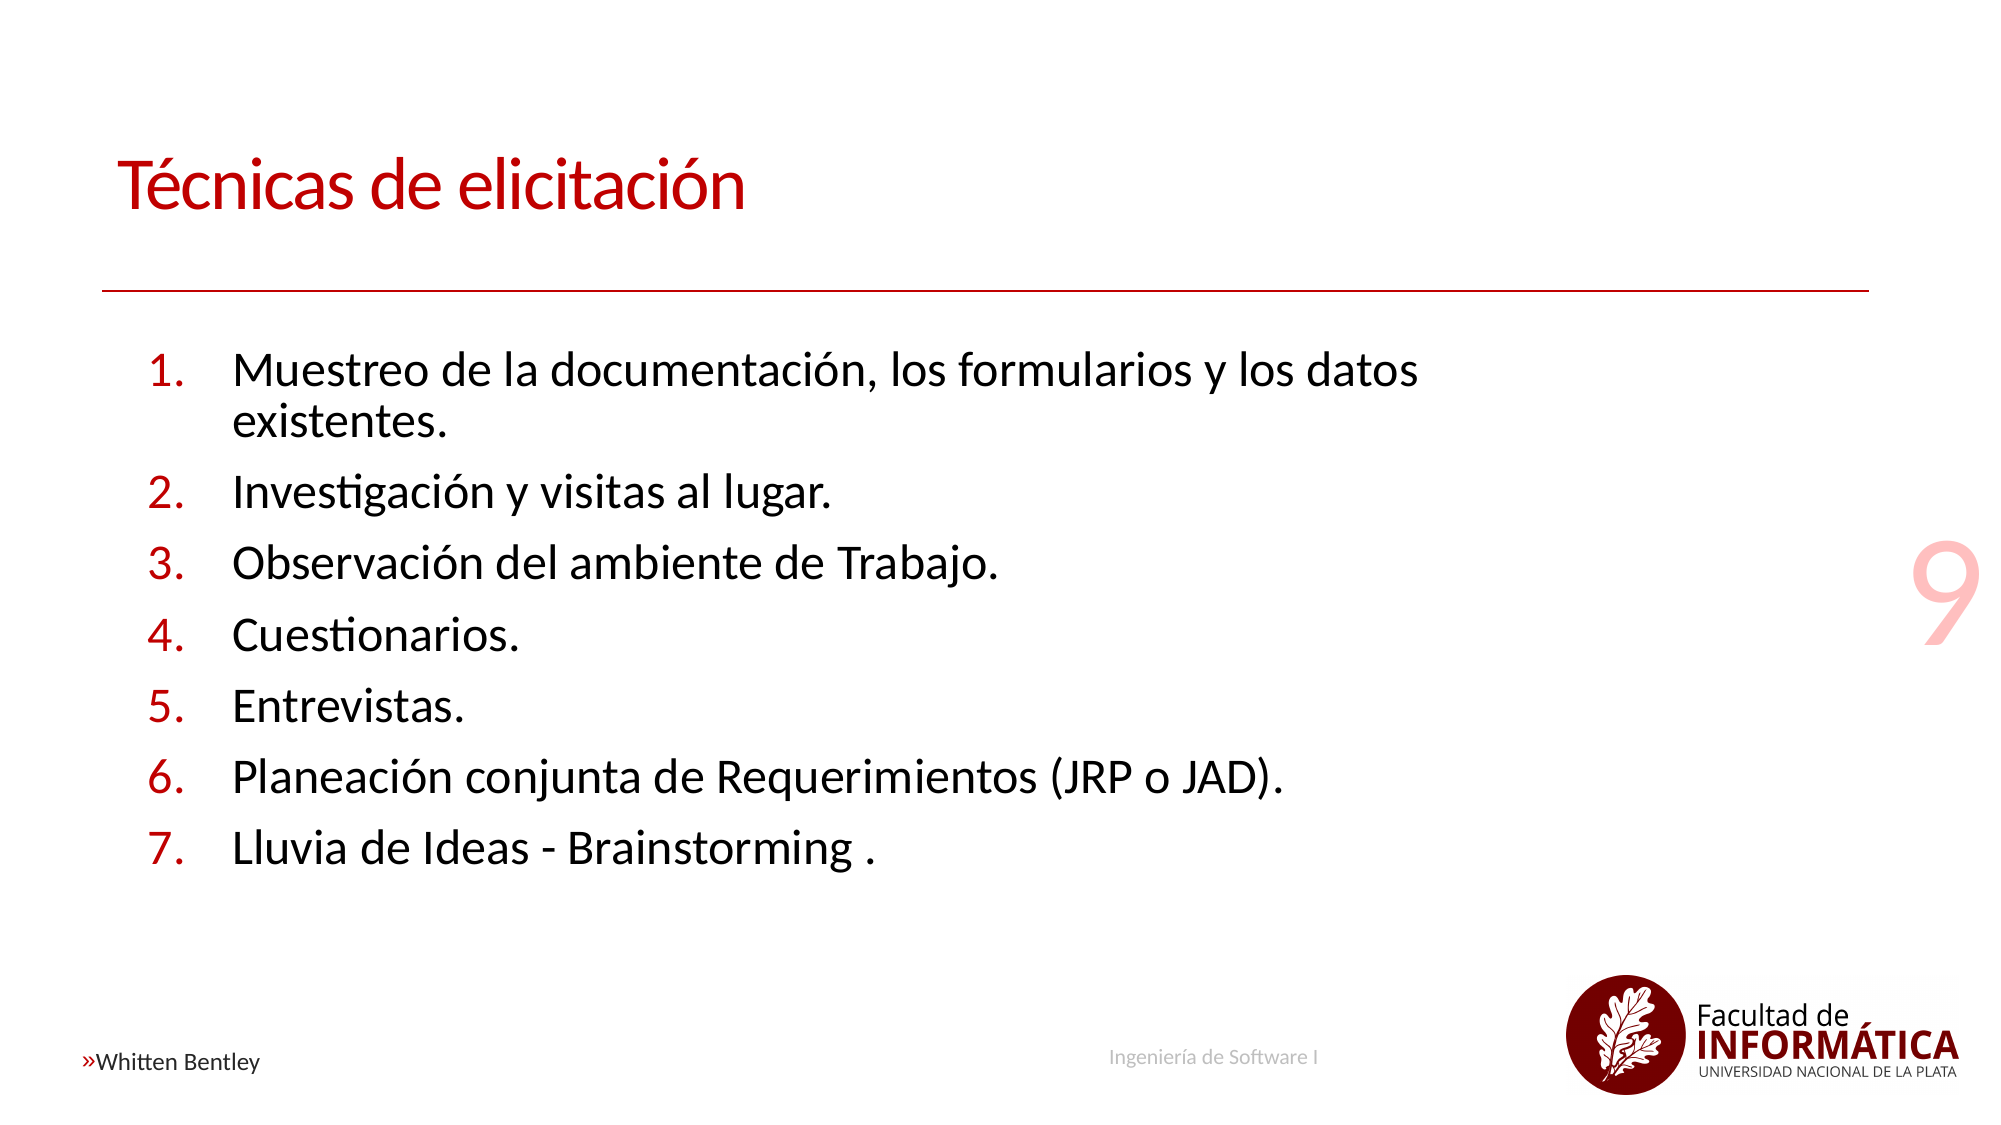

Ingeniería de Software I  2013
# Técnicas de elicitación
Muestreo de la documentación, los formularios y los datos existentes.
Investigación y visitas al lugar.
Observación del ambiente de Trabajo.
Cuestionarios.
Entrevistas.
Planeación conjunta de Requerimientos (JRP o JAD).
Lluvia de Ideas - Brainstorming .
9
Ingeniería de Software I
Whitten Bentley